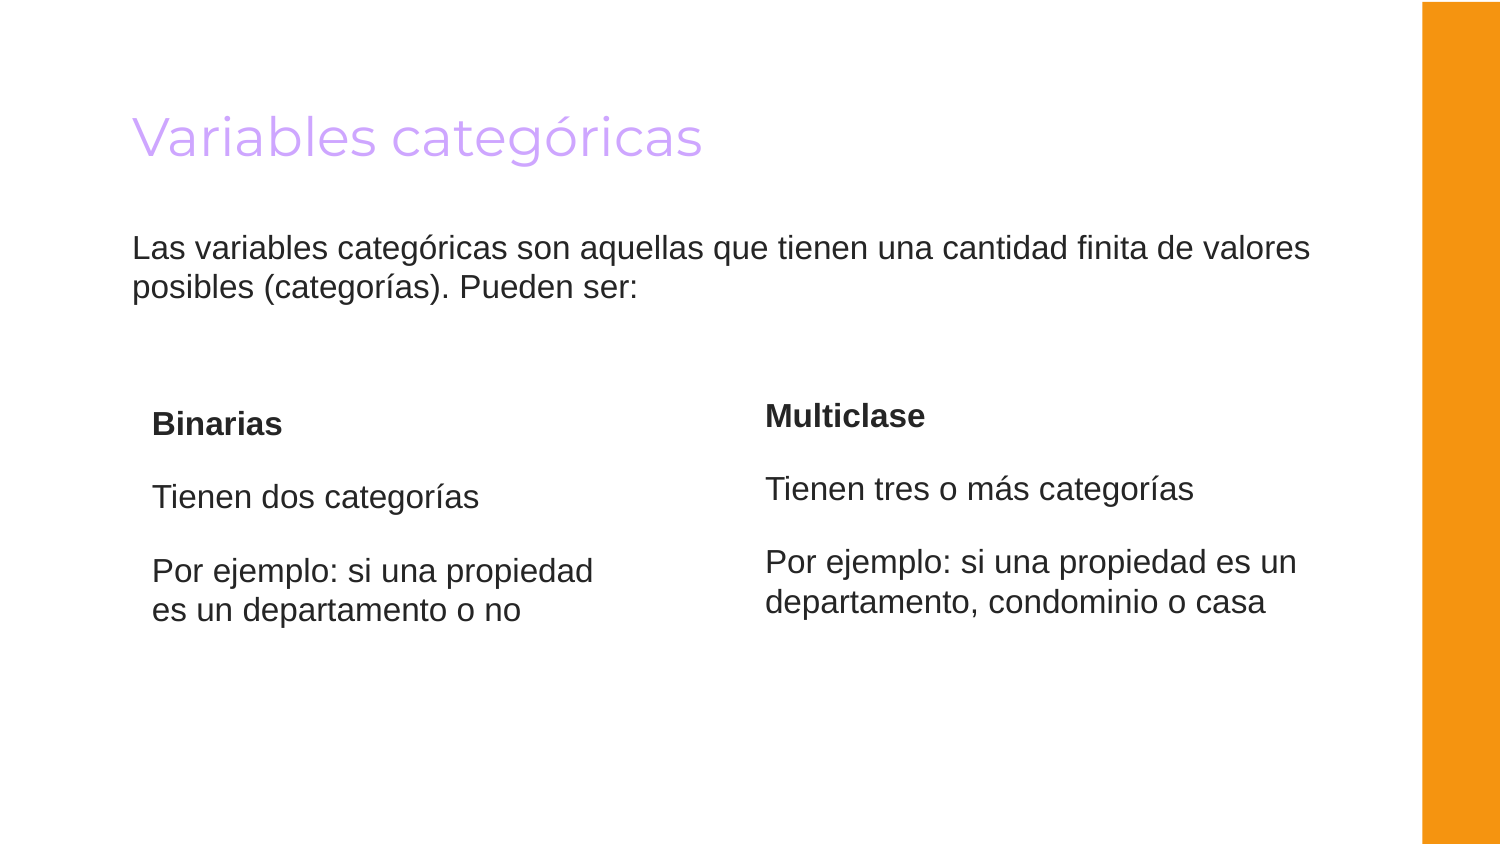

# Variables categóricas
Las variables categóricas son aquellas que tienen una cantidad finita de valores posibles (categorías). Pueden ser:
Multiclase
Tienen tres o más categorías
Por ejemplo: si una propiedad es un departamento, condominio o casa
Binarias
Tienen dos categorías
Por ejemplo: si una propiedad es un departamento o no